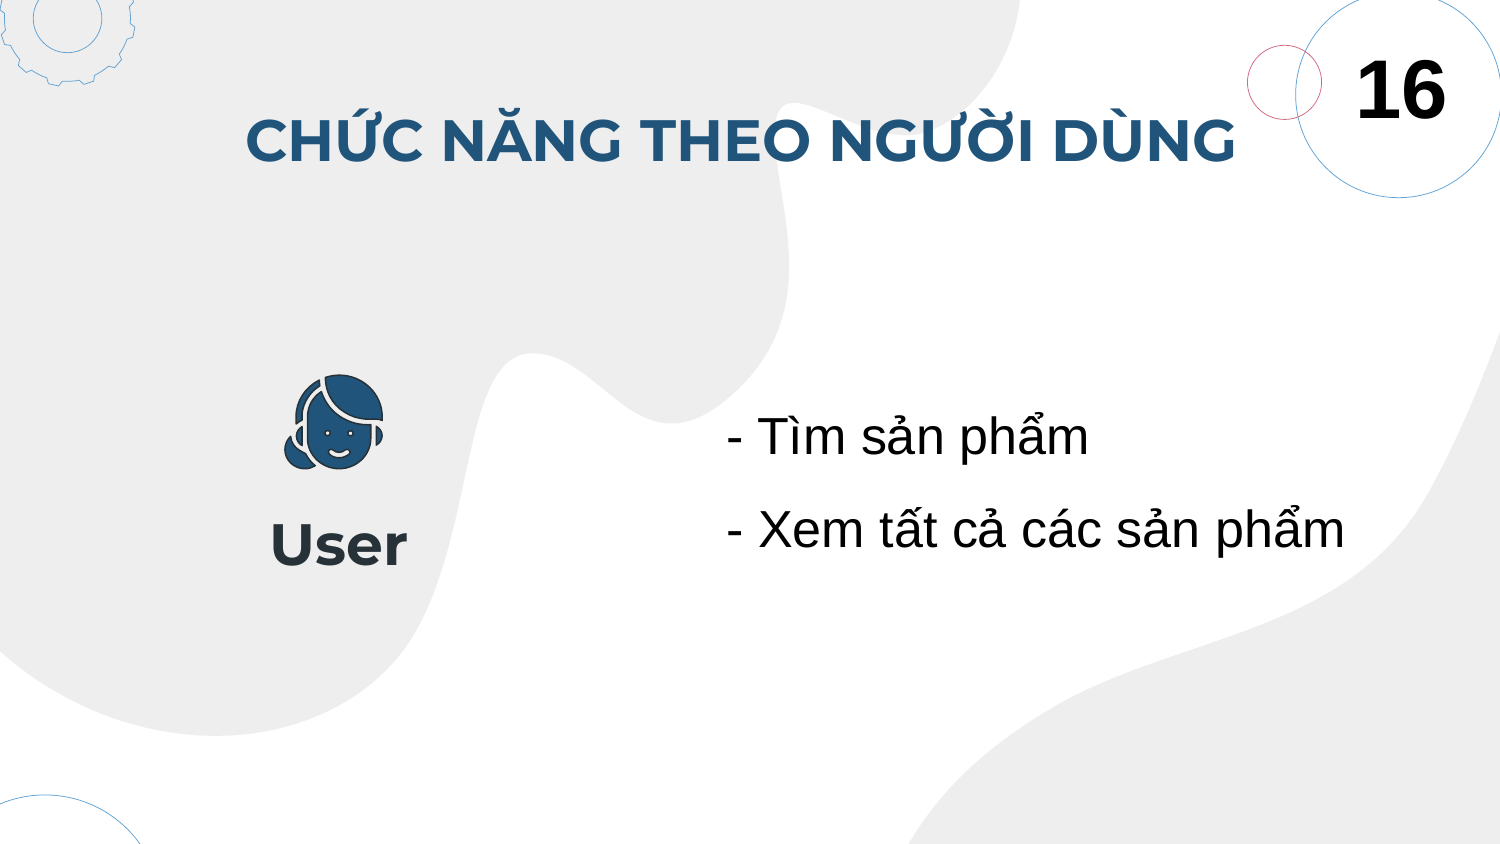

16
# CHỨC NĂNG THEO NGƯỜI DÙNG
- Tìm sản phẩm
- Xem tất cả các sản phẩm

User